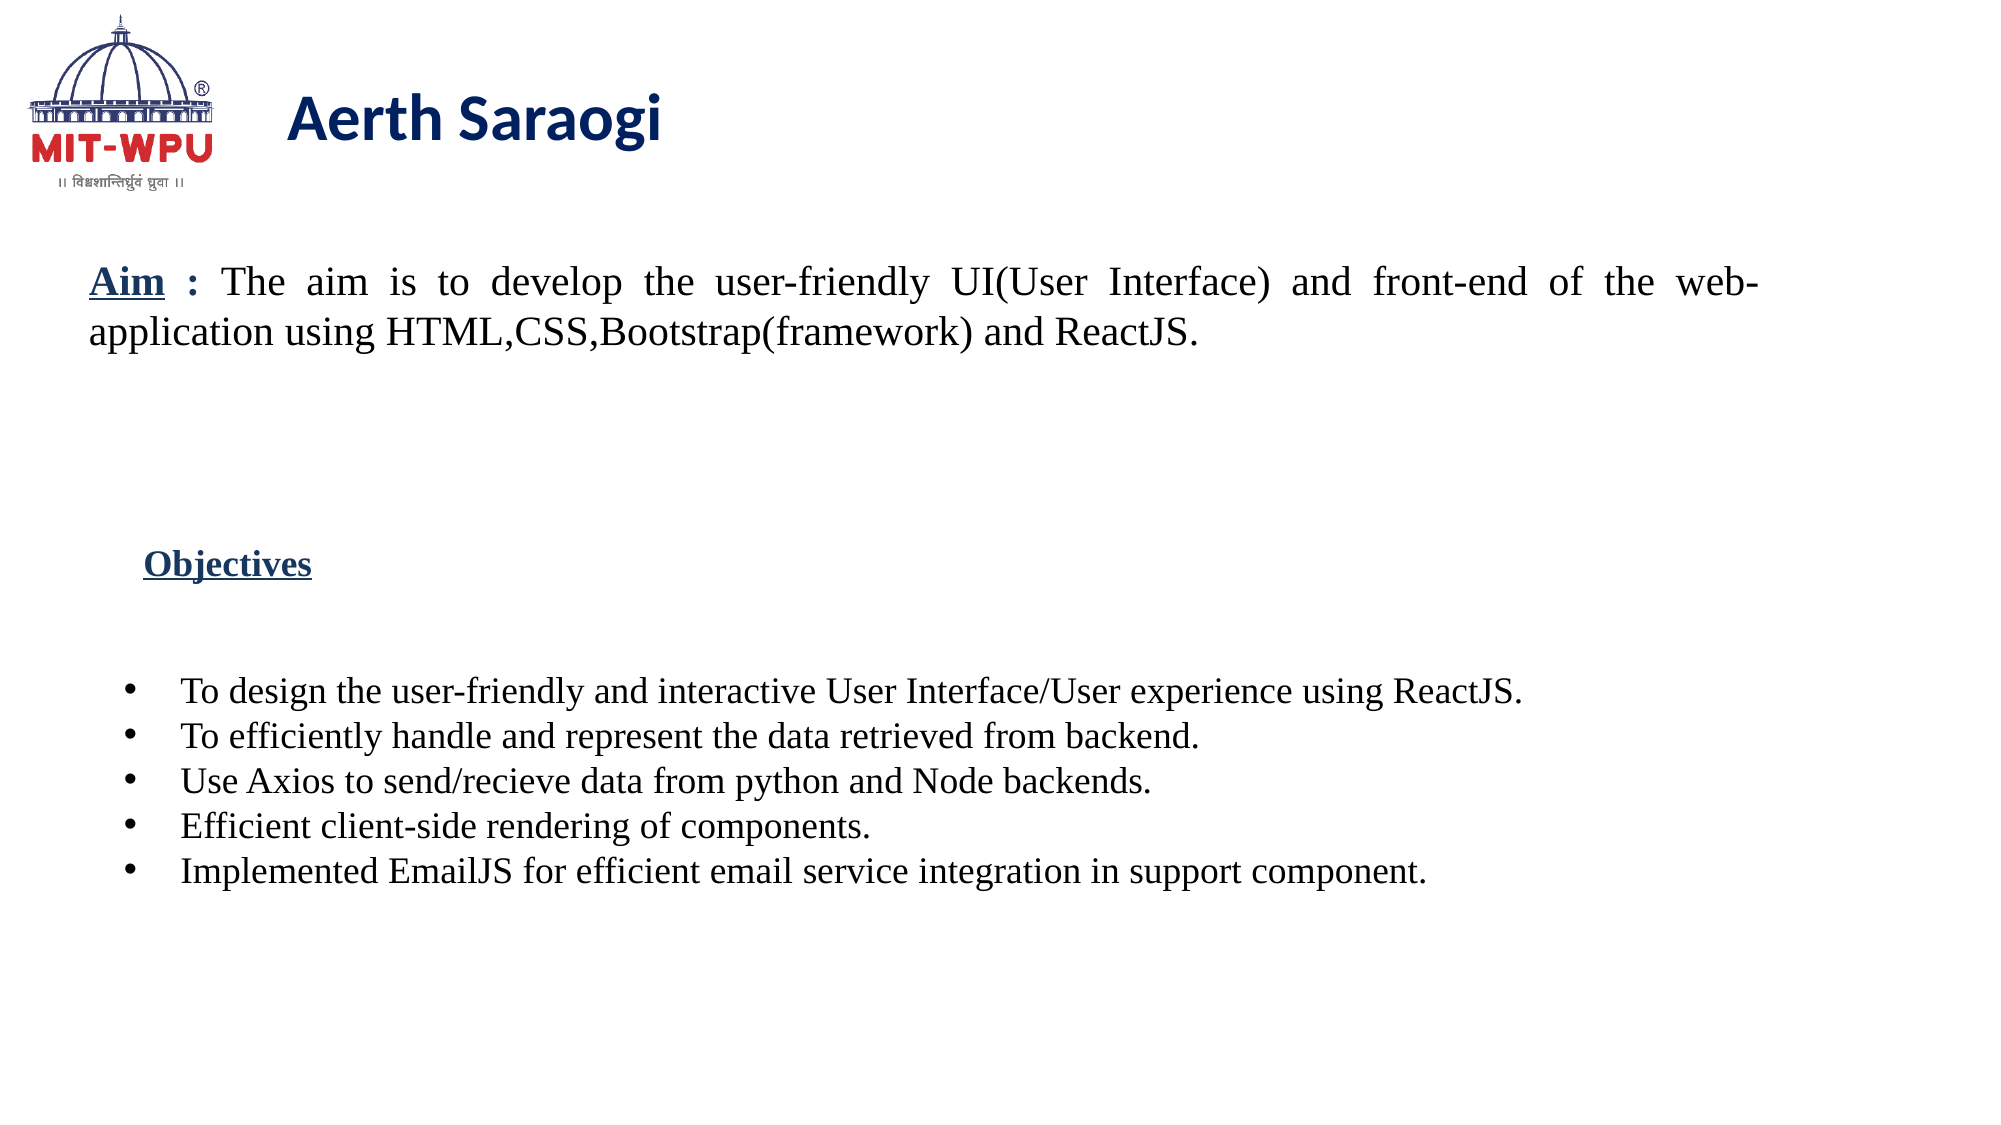

Aerth Saraogi
	Aim : The aim is to develop the user-friendly UI(User Interface) and front-end of the web-application using HTML,CSS,Bootstrap(framework) and ReactJS.
Objectives

 To design the user-friendly and interactive User Interface/User experience using ReactJS.
 To efficiently handle and represent the data retrieved from backend.
 Use Axios to send/recieve data from python and Node backends.
 Efficient client-side rendering of components.
 Implemented EmailJS for efficient email service integration in support component.